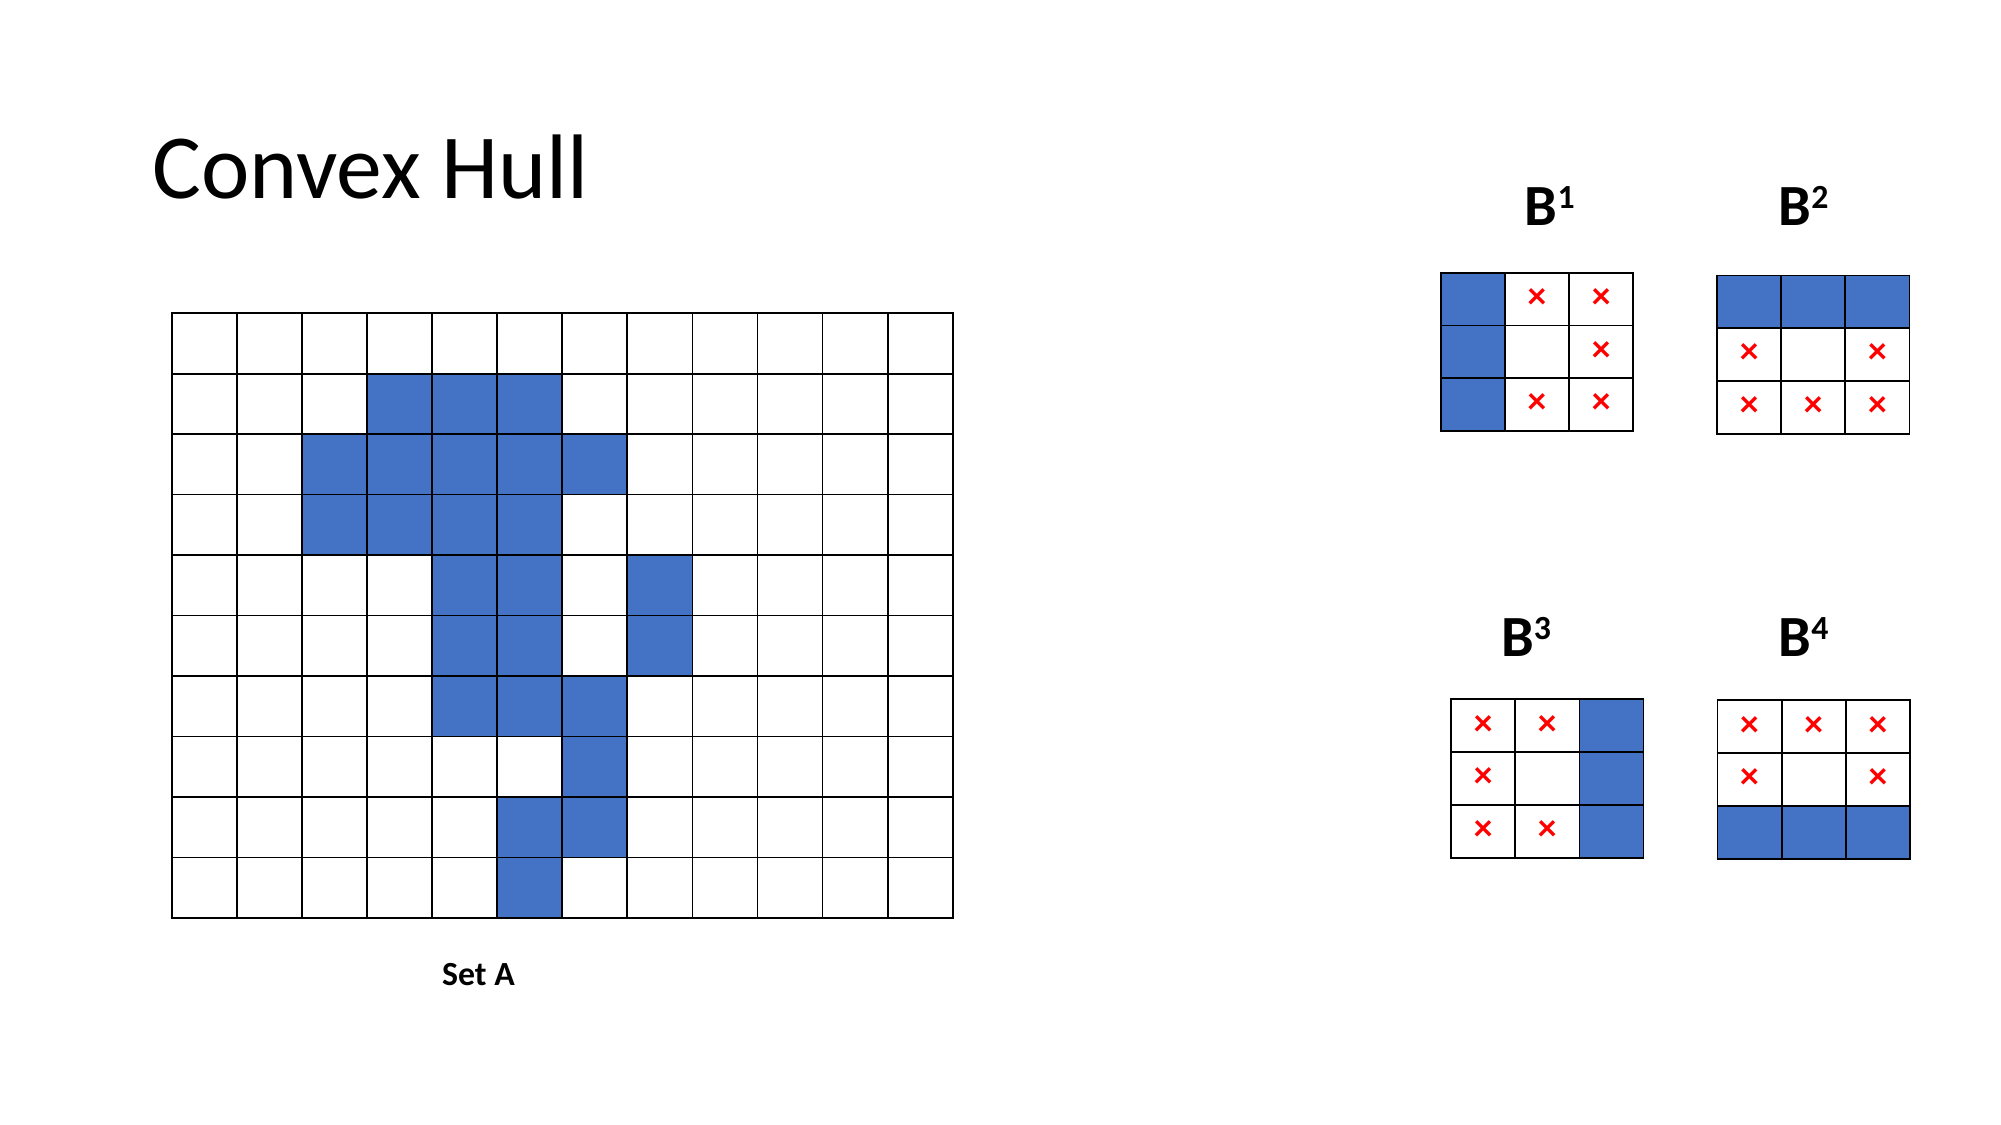

# Convex Hull
B1
B2
|  | × | × |
| --- | --- | --- |
|  |  | × |
|  | × | × |
|  |  |  |
| --- | --- | --- |
| × |  | × |
| × | × | × |
|  |  |  |  |  |  |  |  |  |  |  |  |
| --- | --- | --- | --- | --- | --- | --- | --- | --- | --- | --- | --- |
|  |  |  |  |  |  |  |  |  |  |  |  |
|  |  |  |  |  |  |  |  |  |  |  |  |
|  |  |  |  |  |  |  |  |  |  |  |  |
|  |  |  |  |  |  |  |  |  |  |  |  |
|  |  |  |  |  |  |  |  |  |  |  |  |
|  |  |  |  |  |  |  |  |  |  |  |  |
|  |  |  |  |  |  |  |  |  |  |  |  |
|  |  |  |  |  |  |  |  |  |  |  |  |
|  |  |  |  |  |  |  |  |  |  |  |  |
B3
B4
| × | × |  |
| --- | --- | --- |
| × |  |  |
| × | × |  |
| × | × | × |
| --- | --- | --- |
| × |  | × |
|  |  |  |
Set A